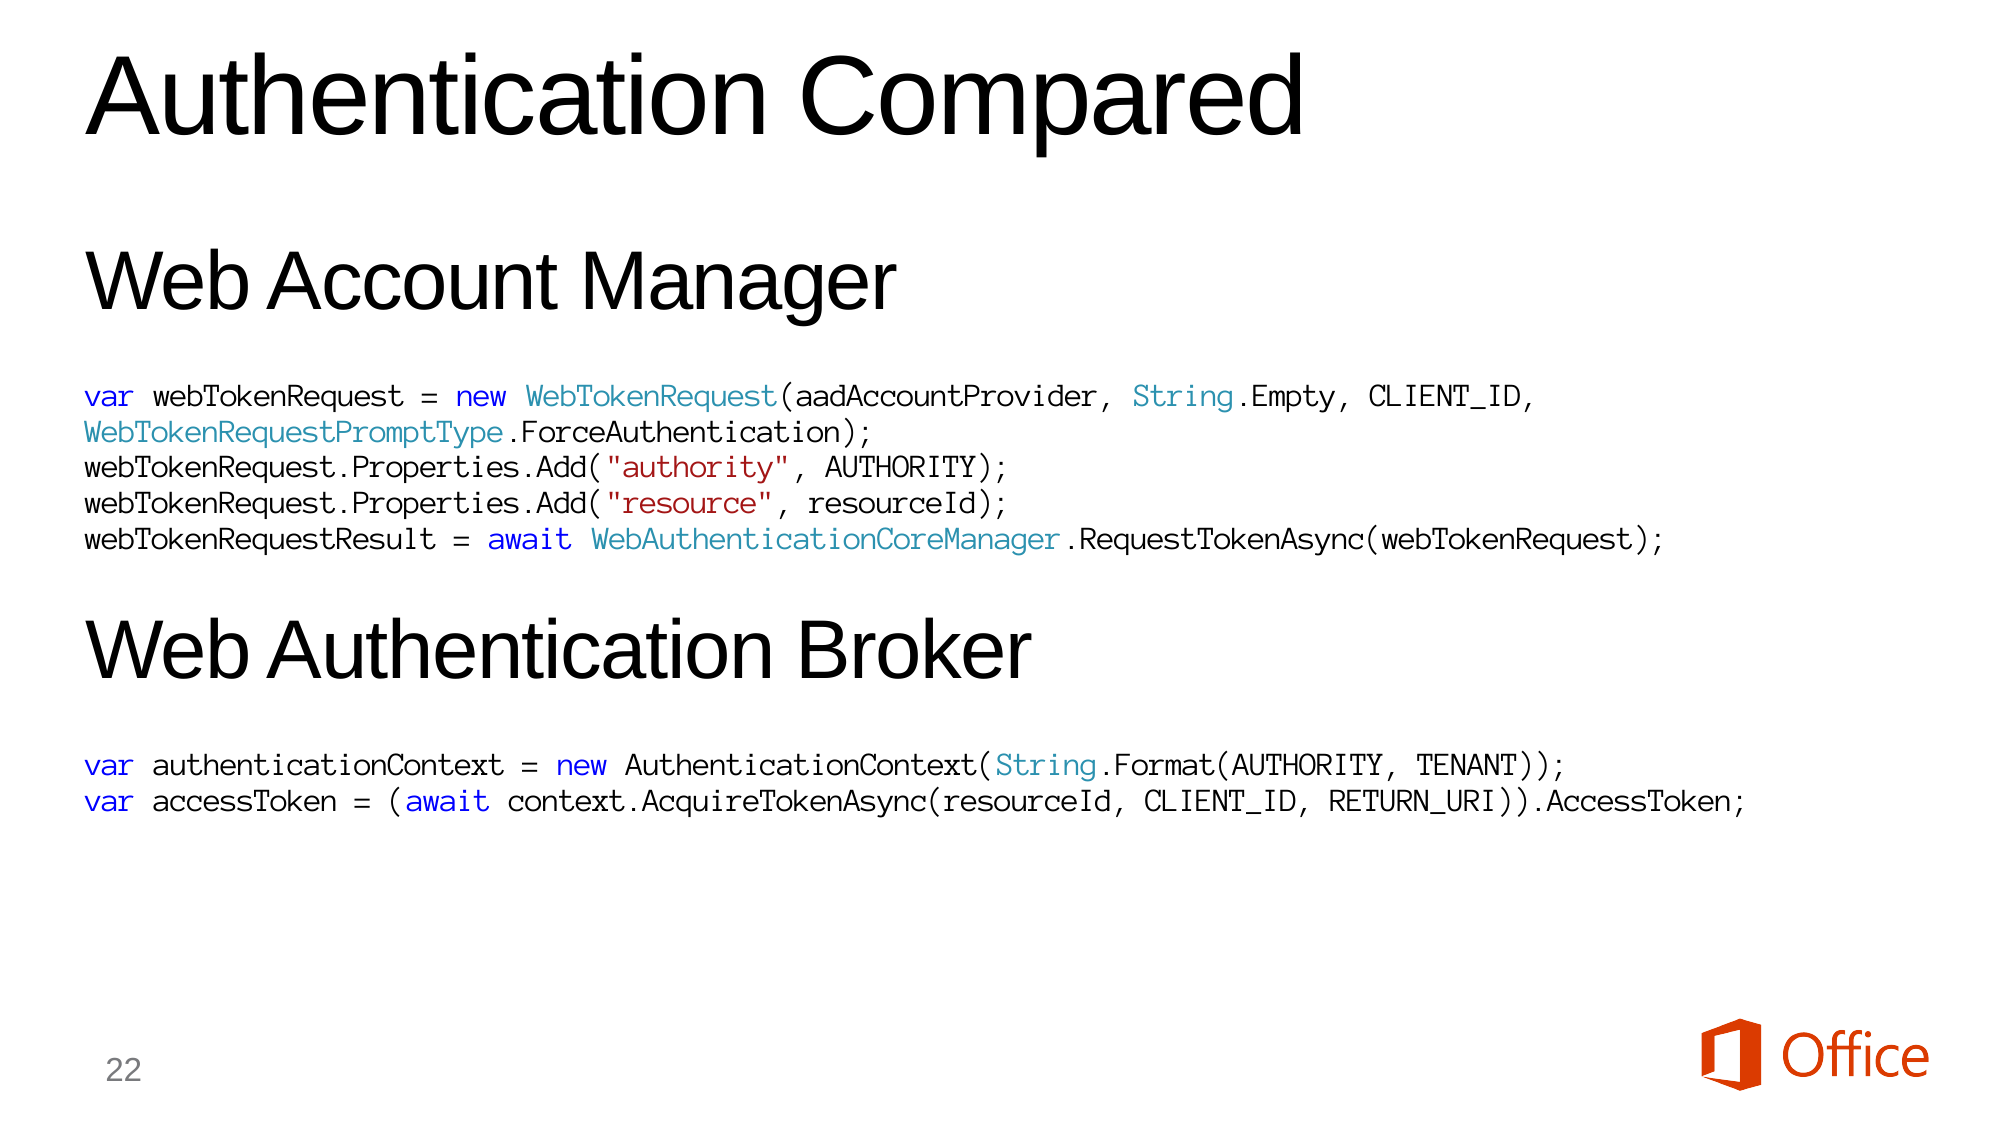

# Authentication Compared
Web Account Manager
var webTokenRequest = new WebTokenRequest(aadAccountProvider, String.Empty, CLIENT_ID, 	WebTokenRequestPromptType.ForceAuthentication);
webTokenRequest.Properties.Add("authority", AUTHORITY);
webTokenRequest.Properties.Add("resource", resourceId);
webTokenRequestResult = await WebAuthenticationCoreManager.RequestTokenAsync(webTokenRequest);
Web Authentication Broker
var authenticationContext = new AuthenticationContext(String.Format(AUTHORITY, TENANT));
var accessToken = (await context.AcquireTokenAsync(resourceId, CLIENT_ID, RETURN_URI)).AccessToken;
22